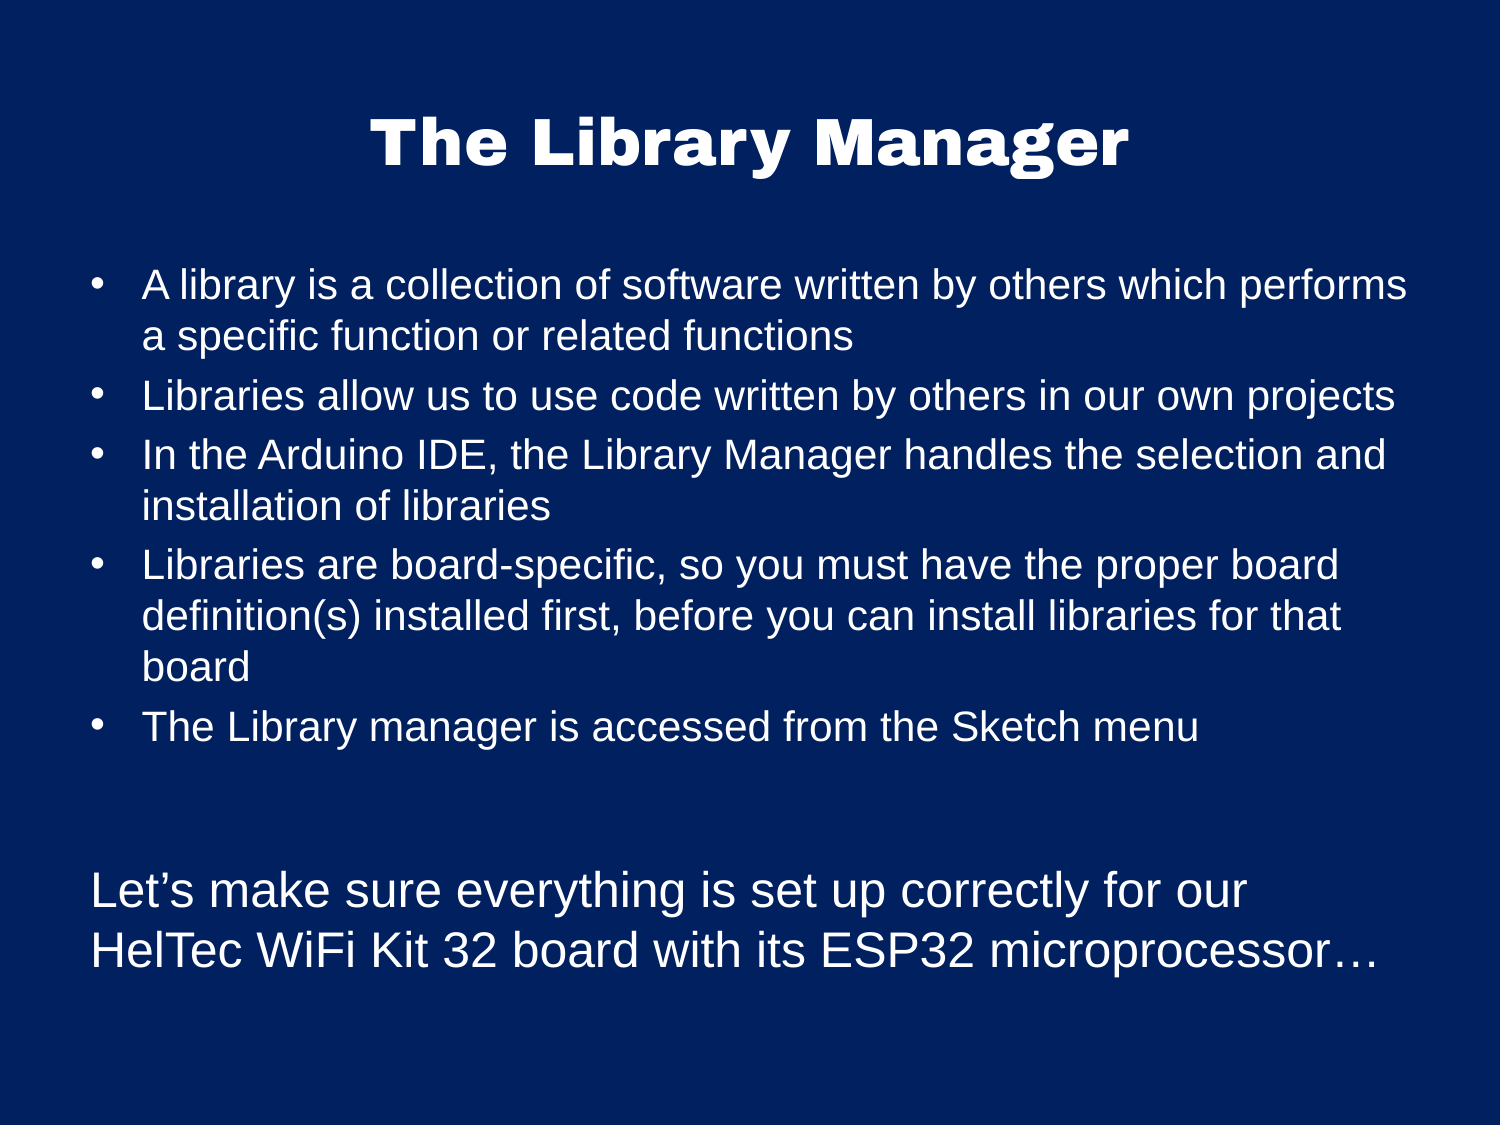

# The Library Manager
A library is a collection of software written by others which performs a specific function or related functions
Libraries allow us to use code written by others in our own projects
In the Arduino IDE, the Library Manager handles the selection and installation of libraries
Libraries are board-specific, so you must have the proper board definition(s) installed first, before you can install libraries for that board
The Library manager is accessed from the Sketch menu

Let’s make sure everything is set up correctly for our HelTec WiFi Kit 32 board with its ESP32 microprocessor…